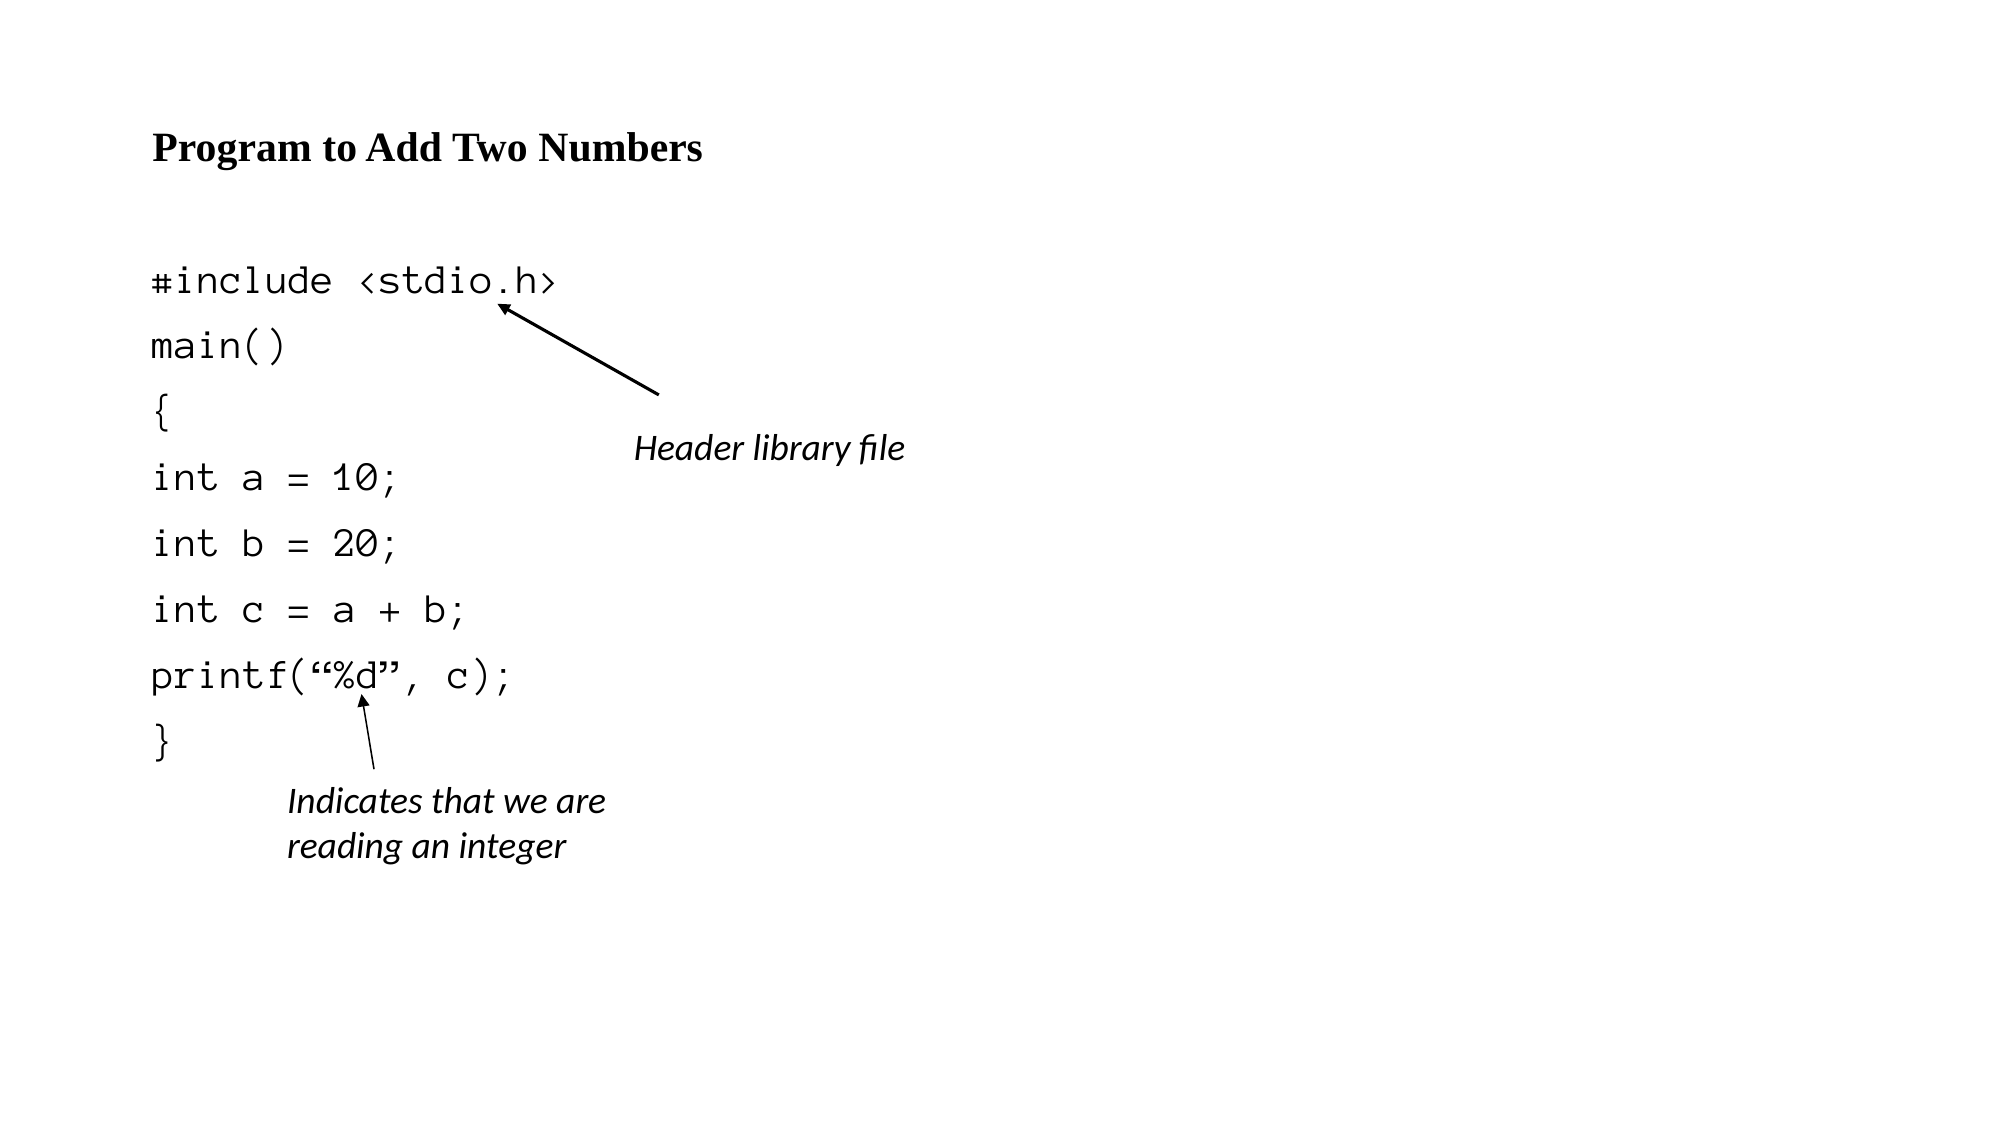

Program to Add Two Numbers

#include <stdio.h>
main()
{
int a = 10;
int b = 20;
int c = a + b;
printf(“%d”, c);
}

Header library file

Indicates that we are
reading an integer